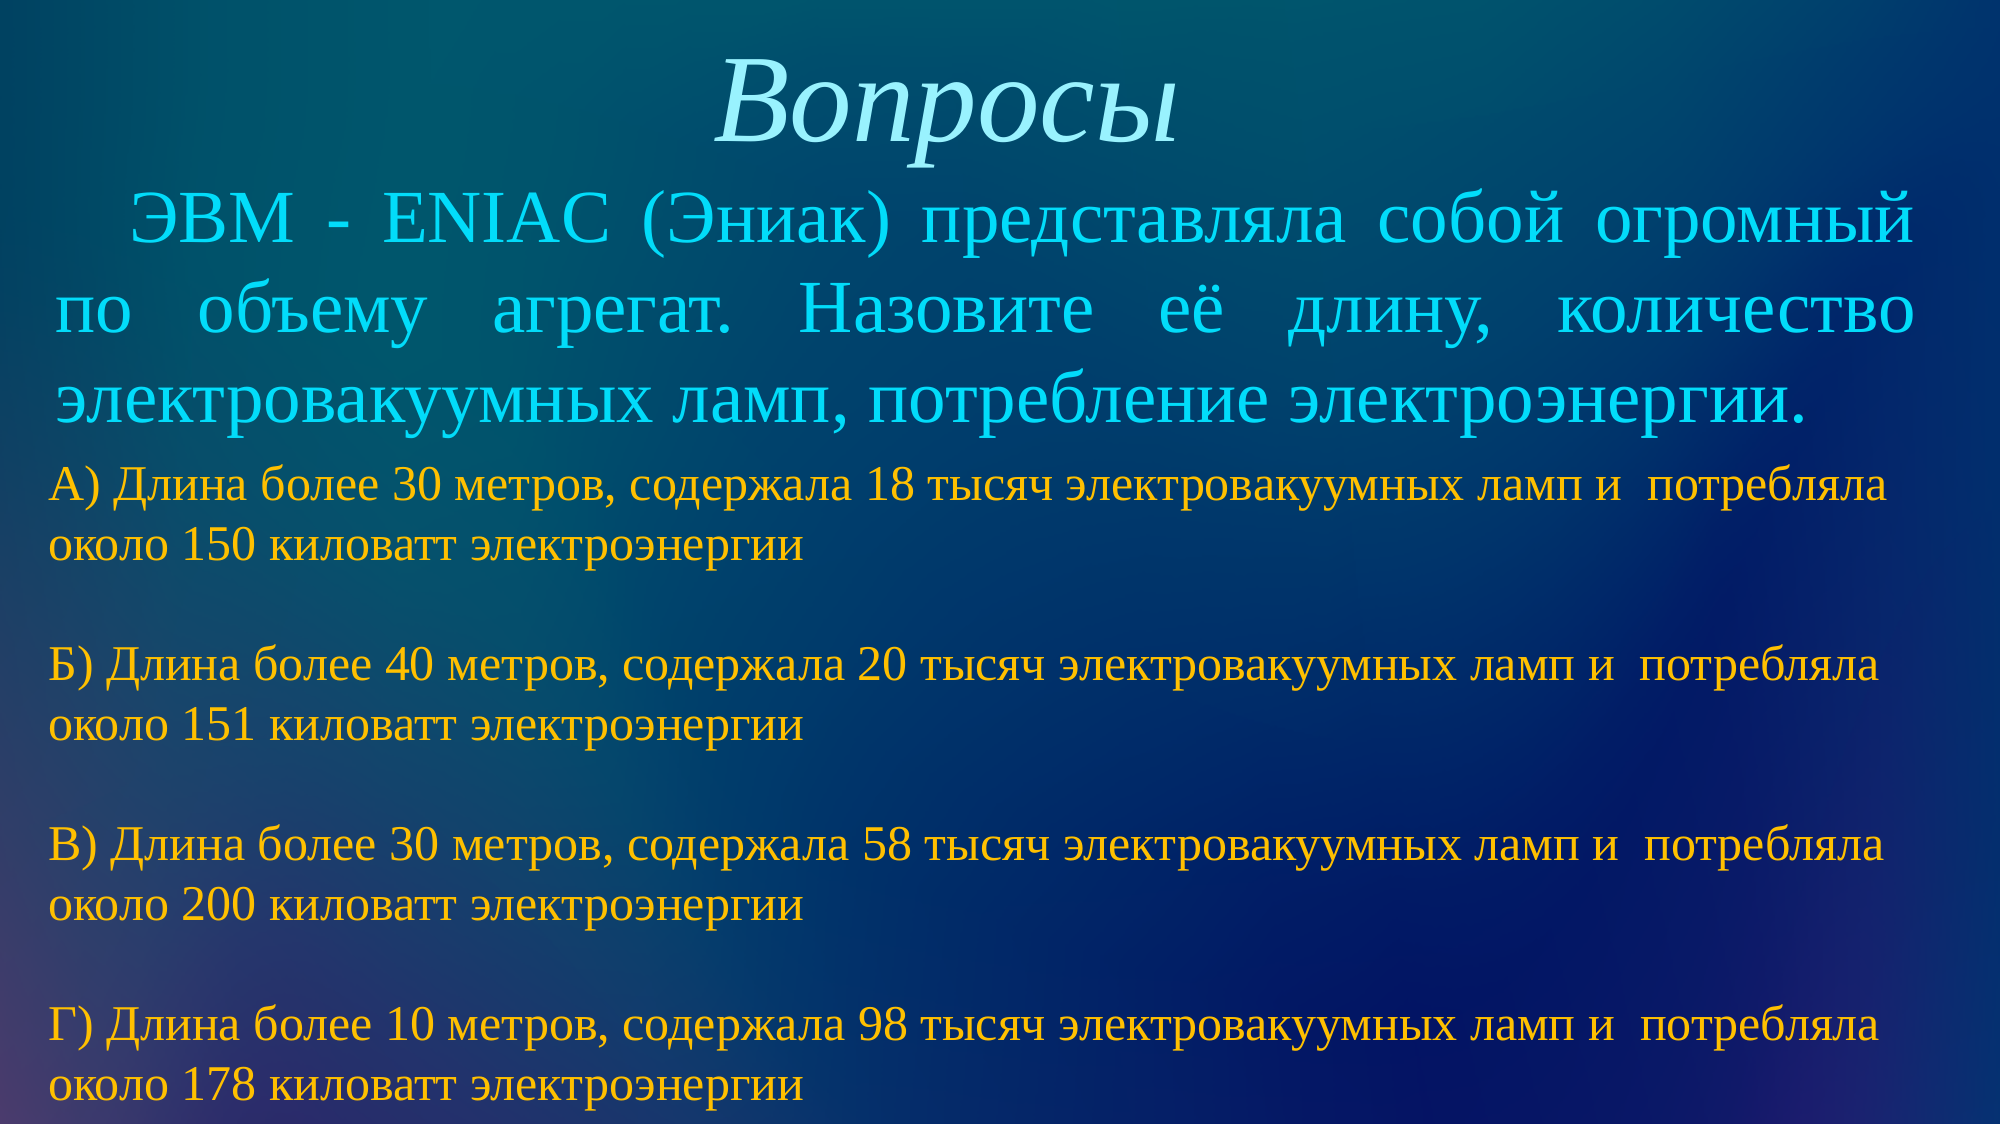

Вопросы
ЭВМ - ENIAC (Эниак) представляла собой огромный по объему агрегат. Назовите её длину, количество электровакуумных ламп, потребление электроэнергии.
А) Длина более 30 метров, содержала 18 тысяч электровакуумных ламп и  потребляла около 150 киловатт электроэнергии
Б) Длина более 40 метров, содержала 20 тысяч электровакуумных ламп и  потребляла около 151 киловатт электроэнергии
В) Длина более 30 метров, содержала 58 тысяч электровакуумных ламп и  потребляла около 200 киловатт электроэнергии
Г) Длина более 10 метров, содержала 98 тысяч электровакуумных ламп и  потребляла около 178 киловатт электроэнергии